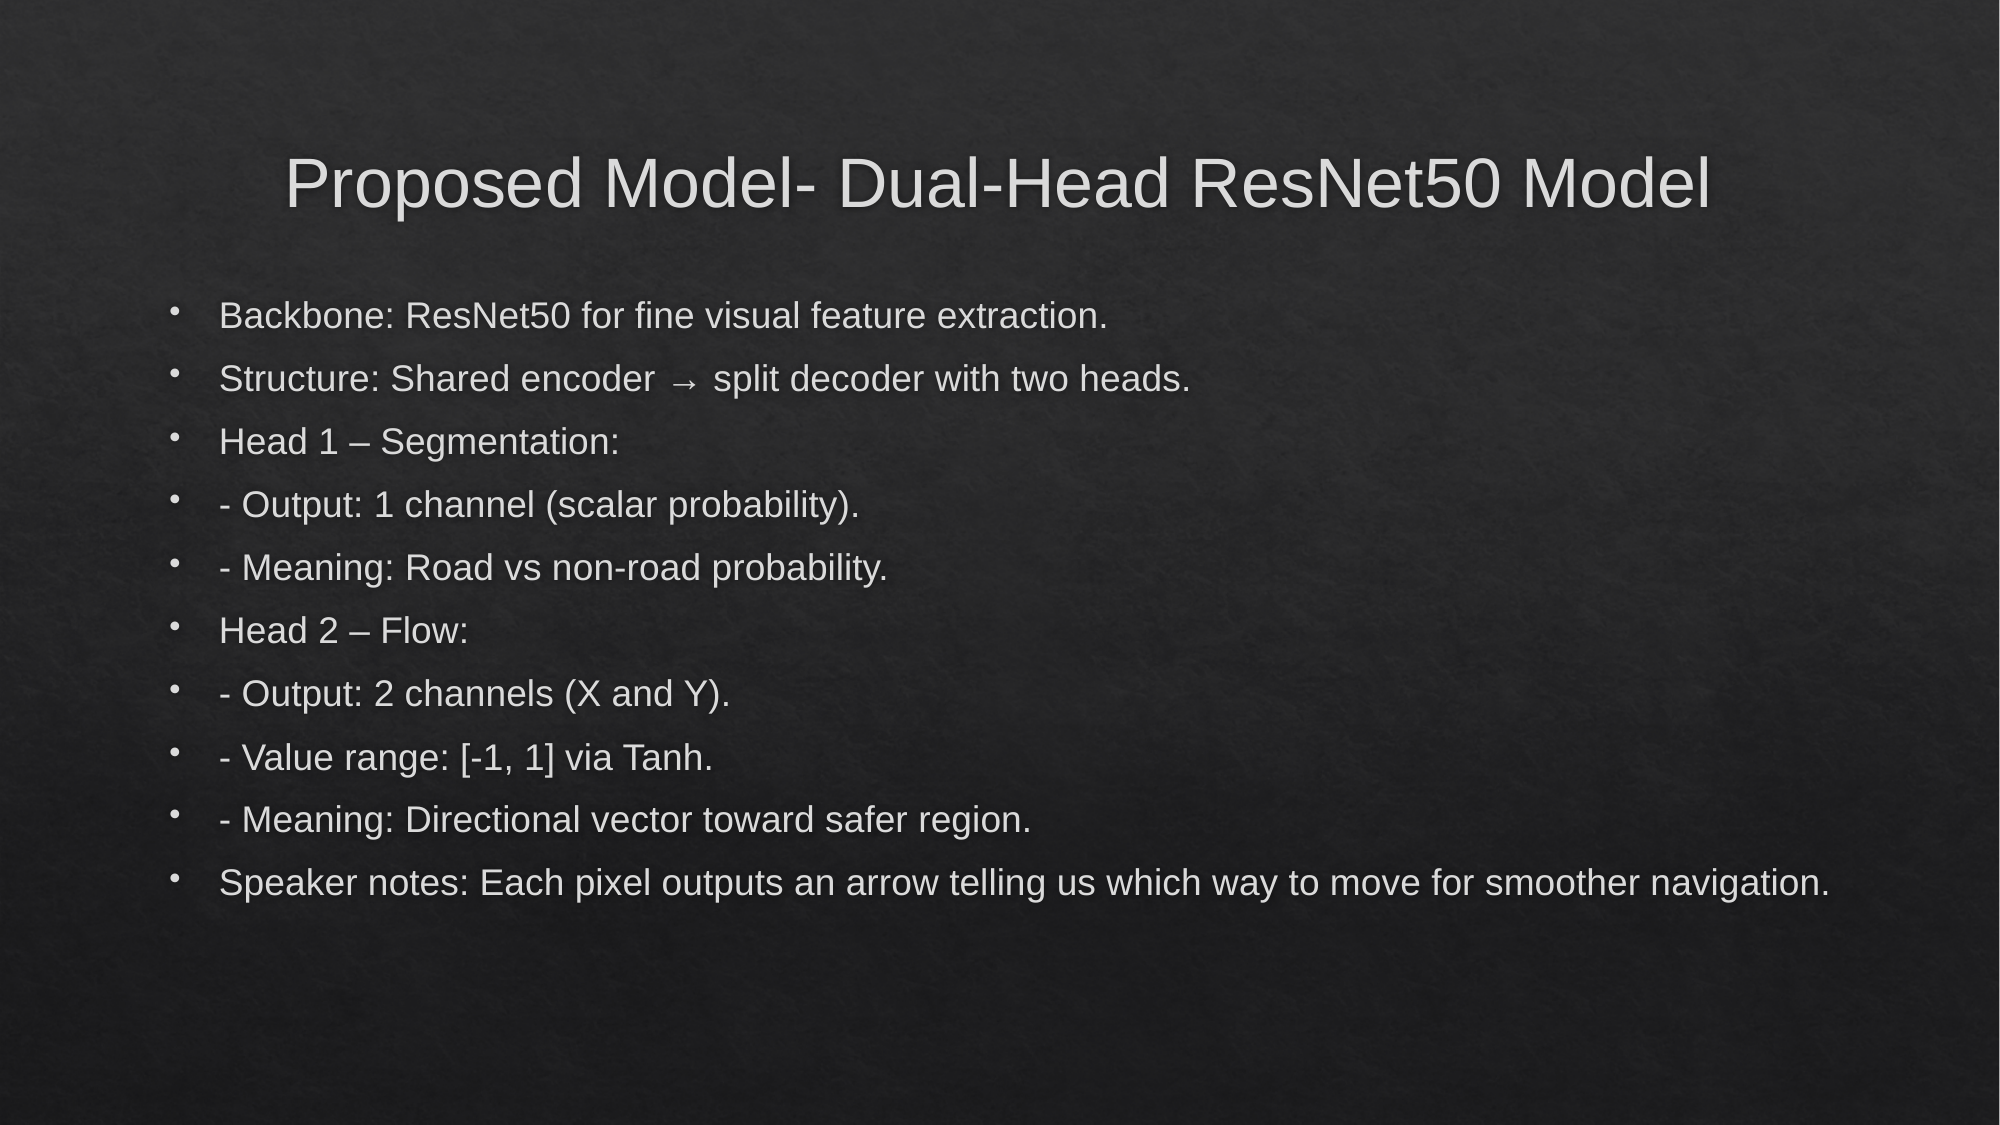

# Proposed Model- Dual-Head ResNet50 Model
Backbone: ResNet50 for fine visual feature extraction.
Structure: Shared encoder → split decoder with two heads.
Head 1 – Segmentation:
- Output: 1 channel (scalar probability).
- Meaning: Road vs non-road probability.
Head 2 – Flow:
- Output: 2 channels (X and Y).
- Value range: [-1, 1] via Tanh.
- Meaning: Directional vector toward safer region.
Speaker notes: Each pixel outputs an arrow telling us which way to move for smoother navigation.